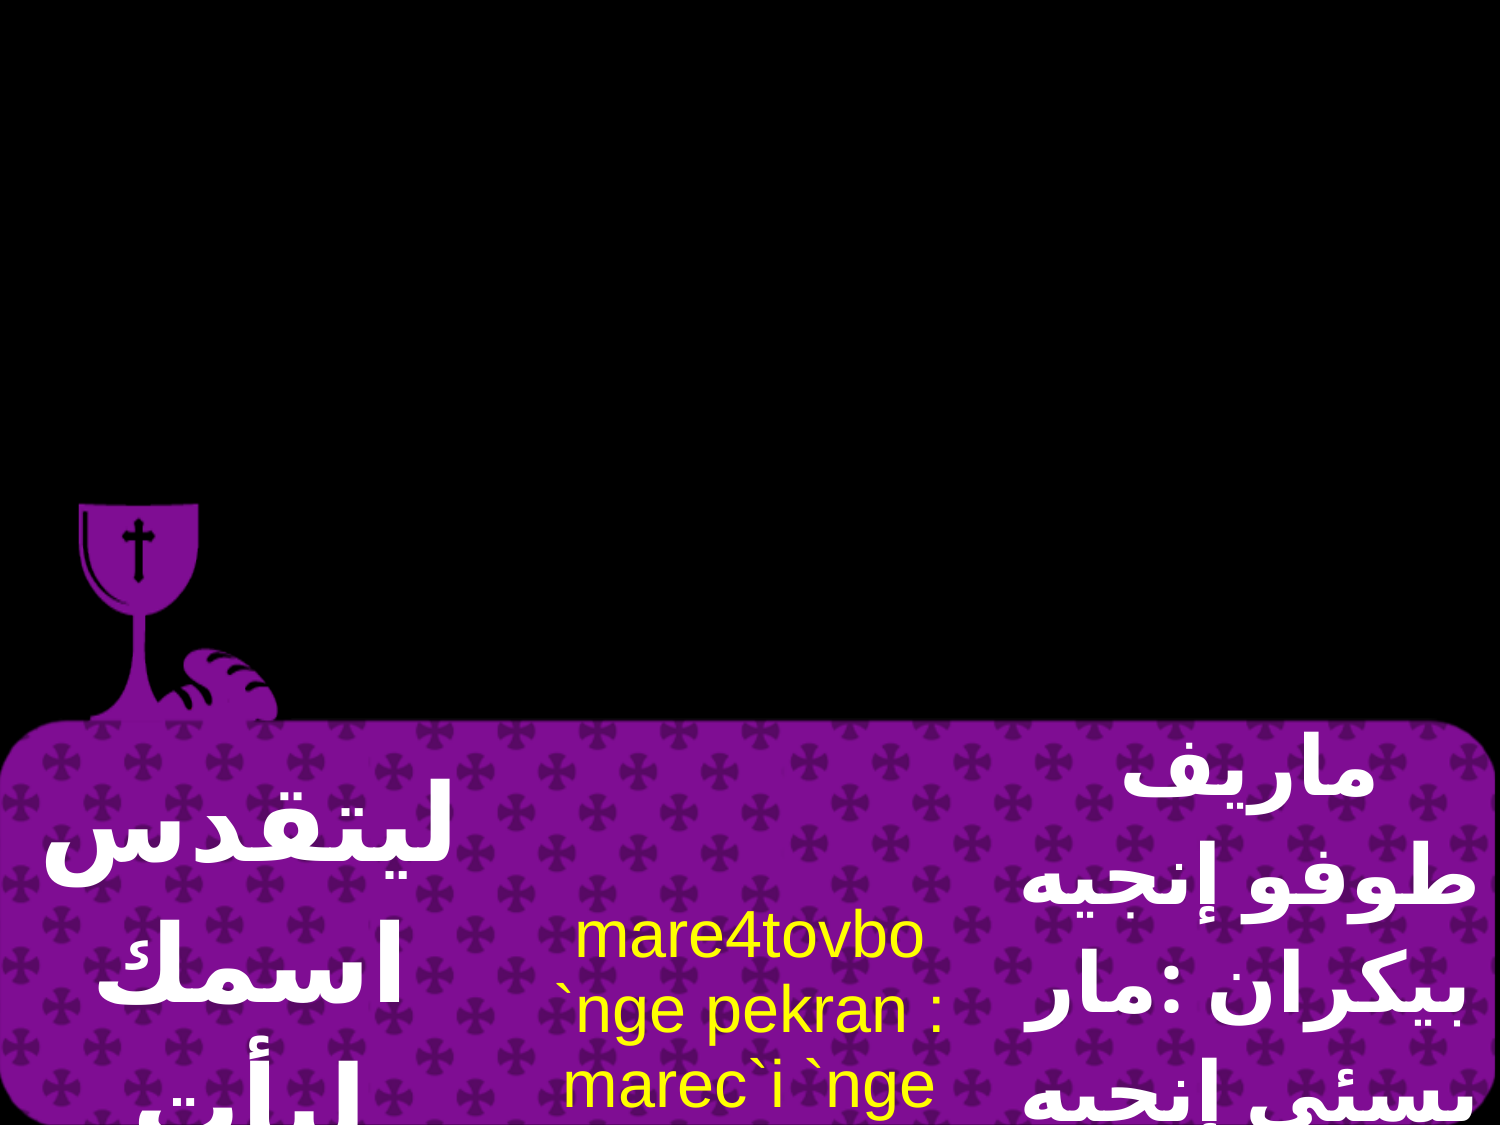

| ليتقدس اسمك ليأت ملكوتك | mare4tovbo `nge pekran : marec`i `nge tekmetovro | ماريف طوفو إنجيه بيكران :ماريسئي إنجيه تيك ميت أورو |
| --- | --- | --- |